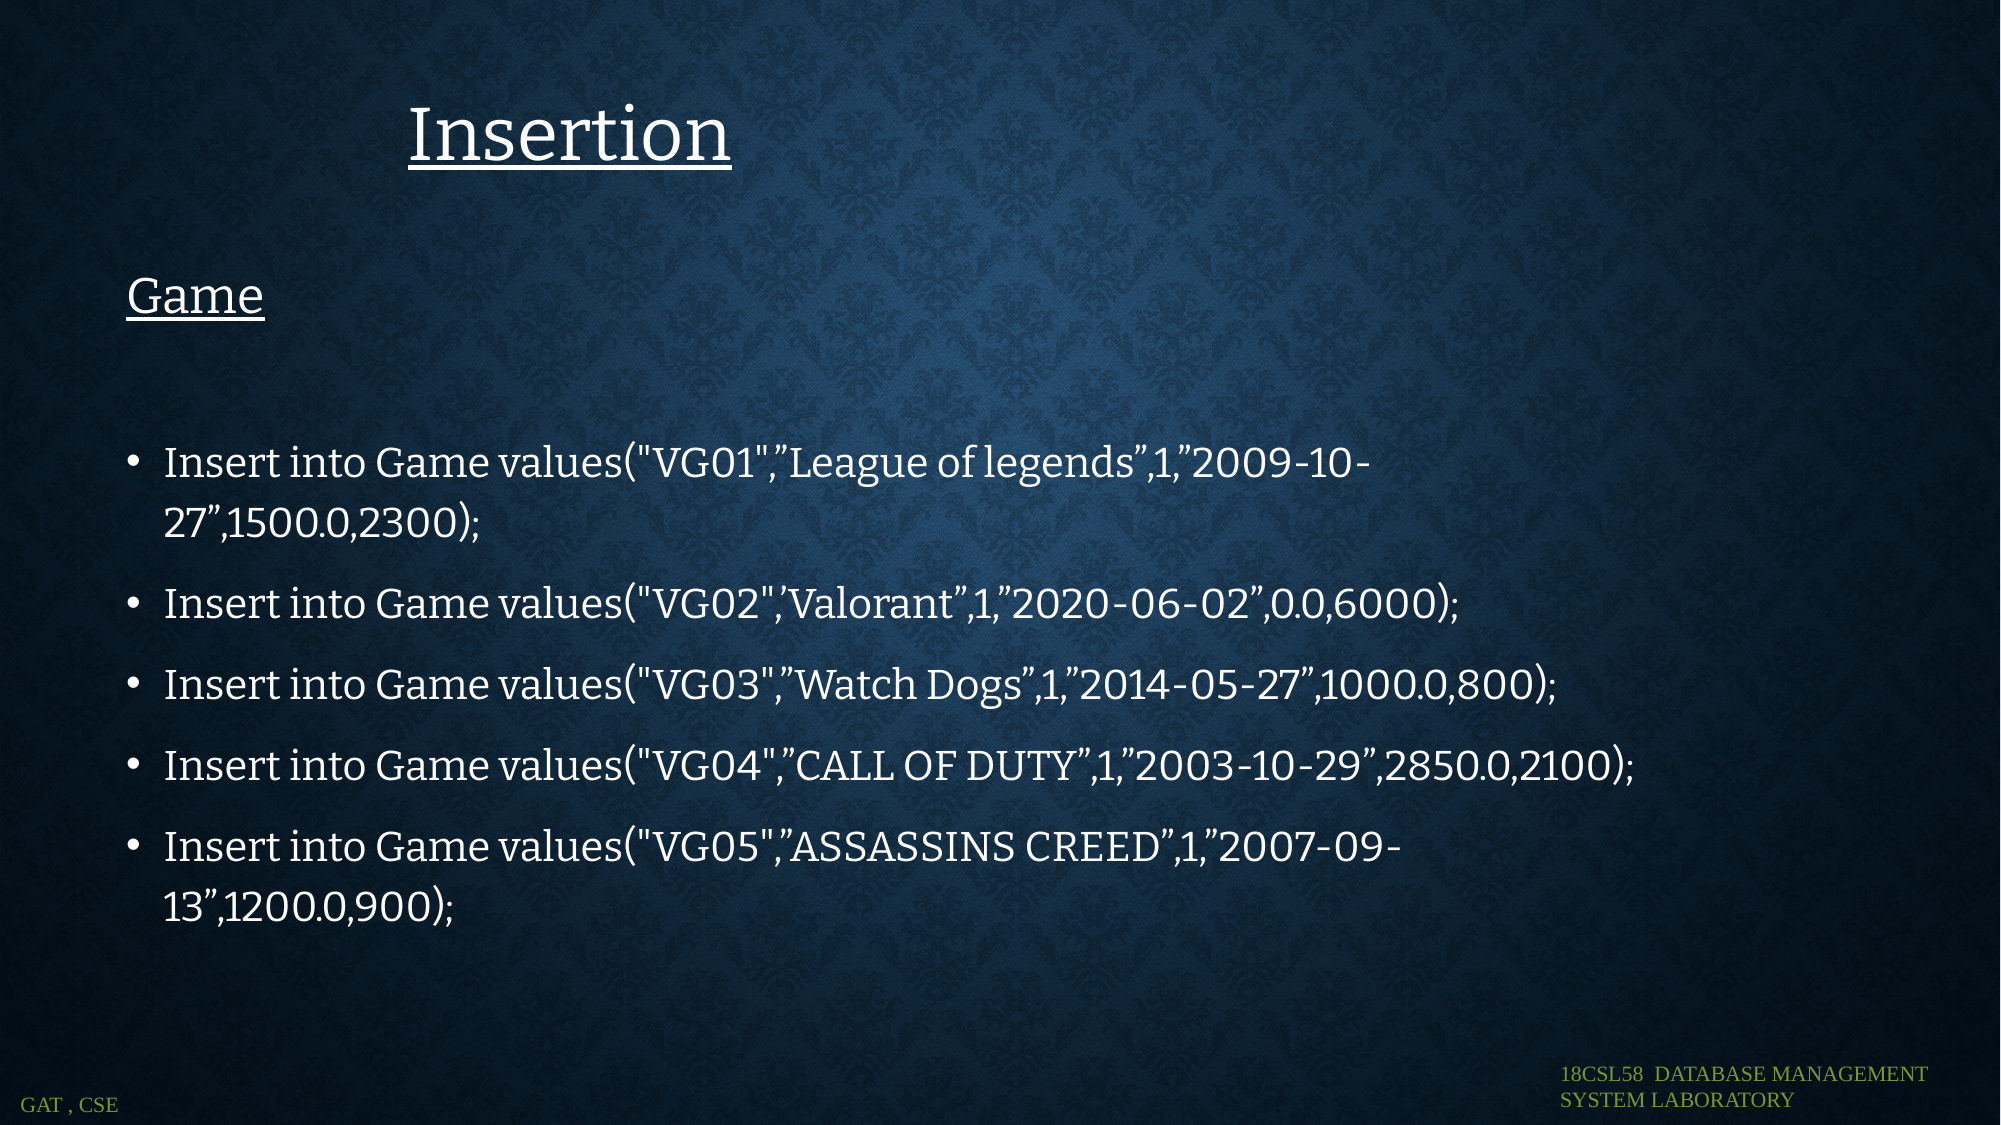

Insertion

Game

Insert into Game values("VG01",”League of legends”,1,”2009-10-27”,1500.0,2300);
Insert into Game values("VG02",’Valorant”,1,”2020-06-02”,0.0,6000);
Insert into Game values("VG03",”Watch Dogs”,1,”2014-05-27”,1000.0,800);
Insert into Game values("VG04",”CALL OF DUTY”,1,”2003-10-29”,2850.0,2100);
Insert into Game values("VG05",”ASSASSINS CREED”,1,”2007-09-13”,1200.0,900);

18CSL58  DATABASE MANAGEMENT SYSTEM LABORATORY
 GAT , CSE